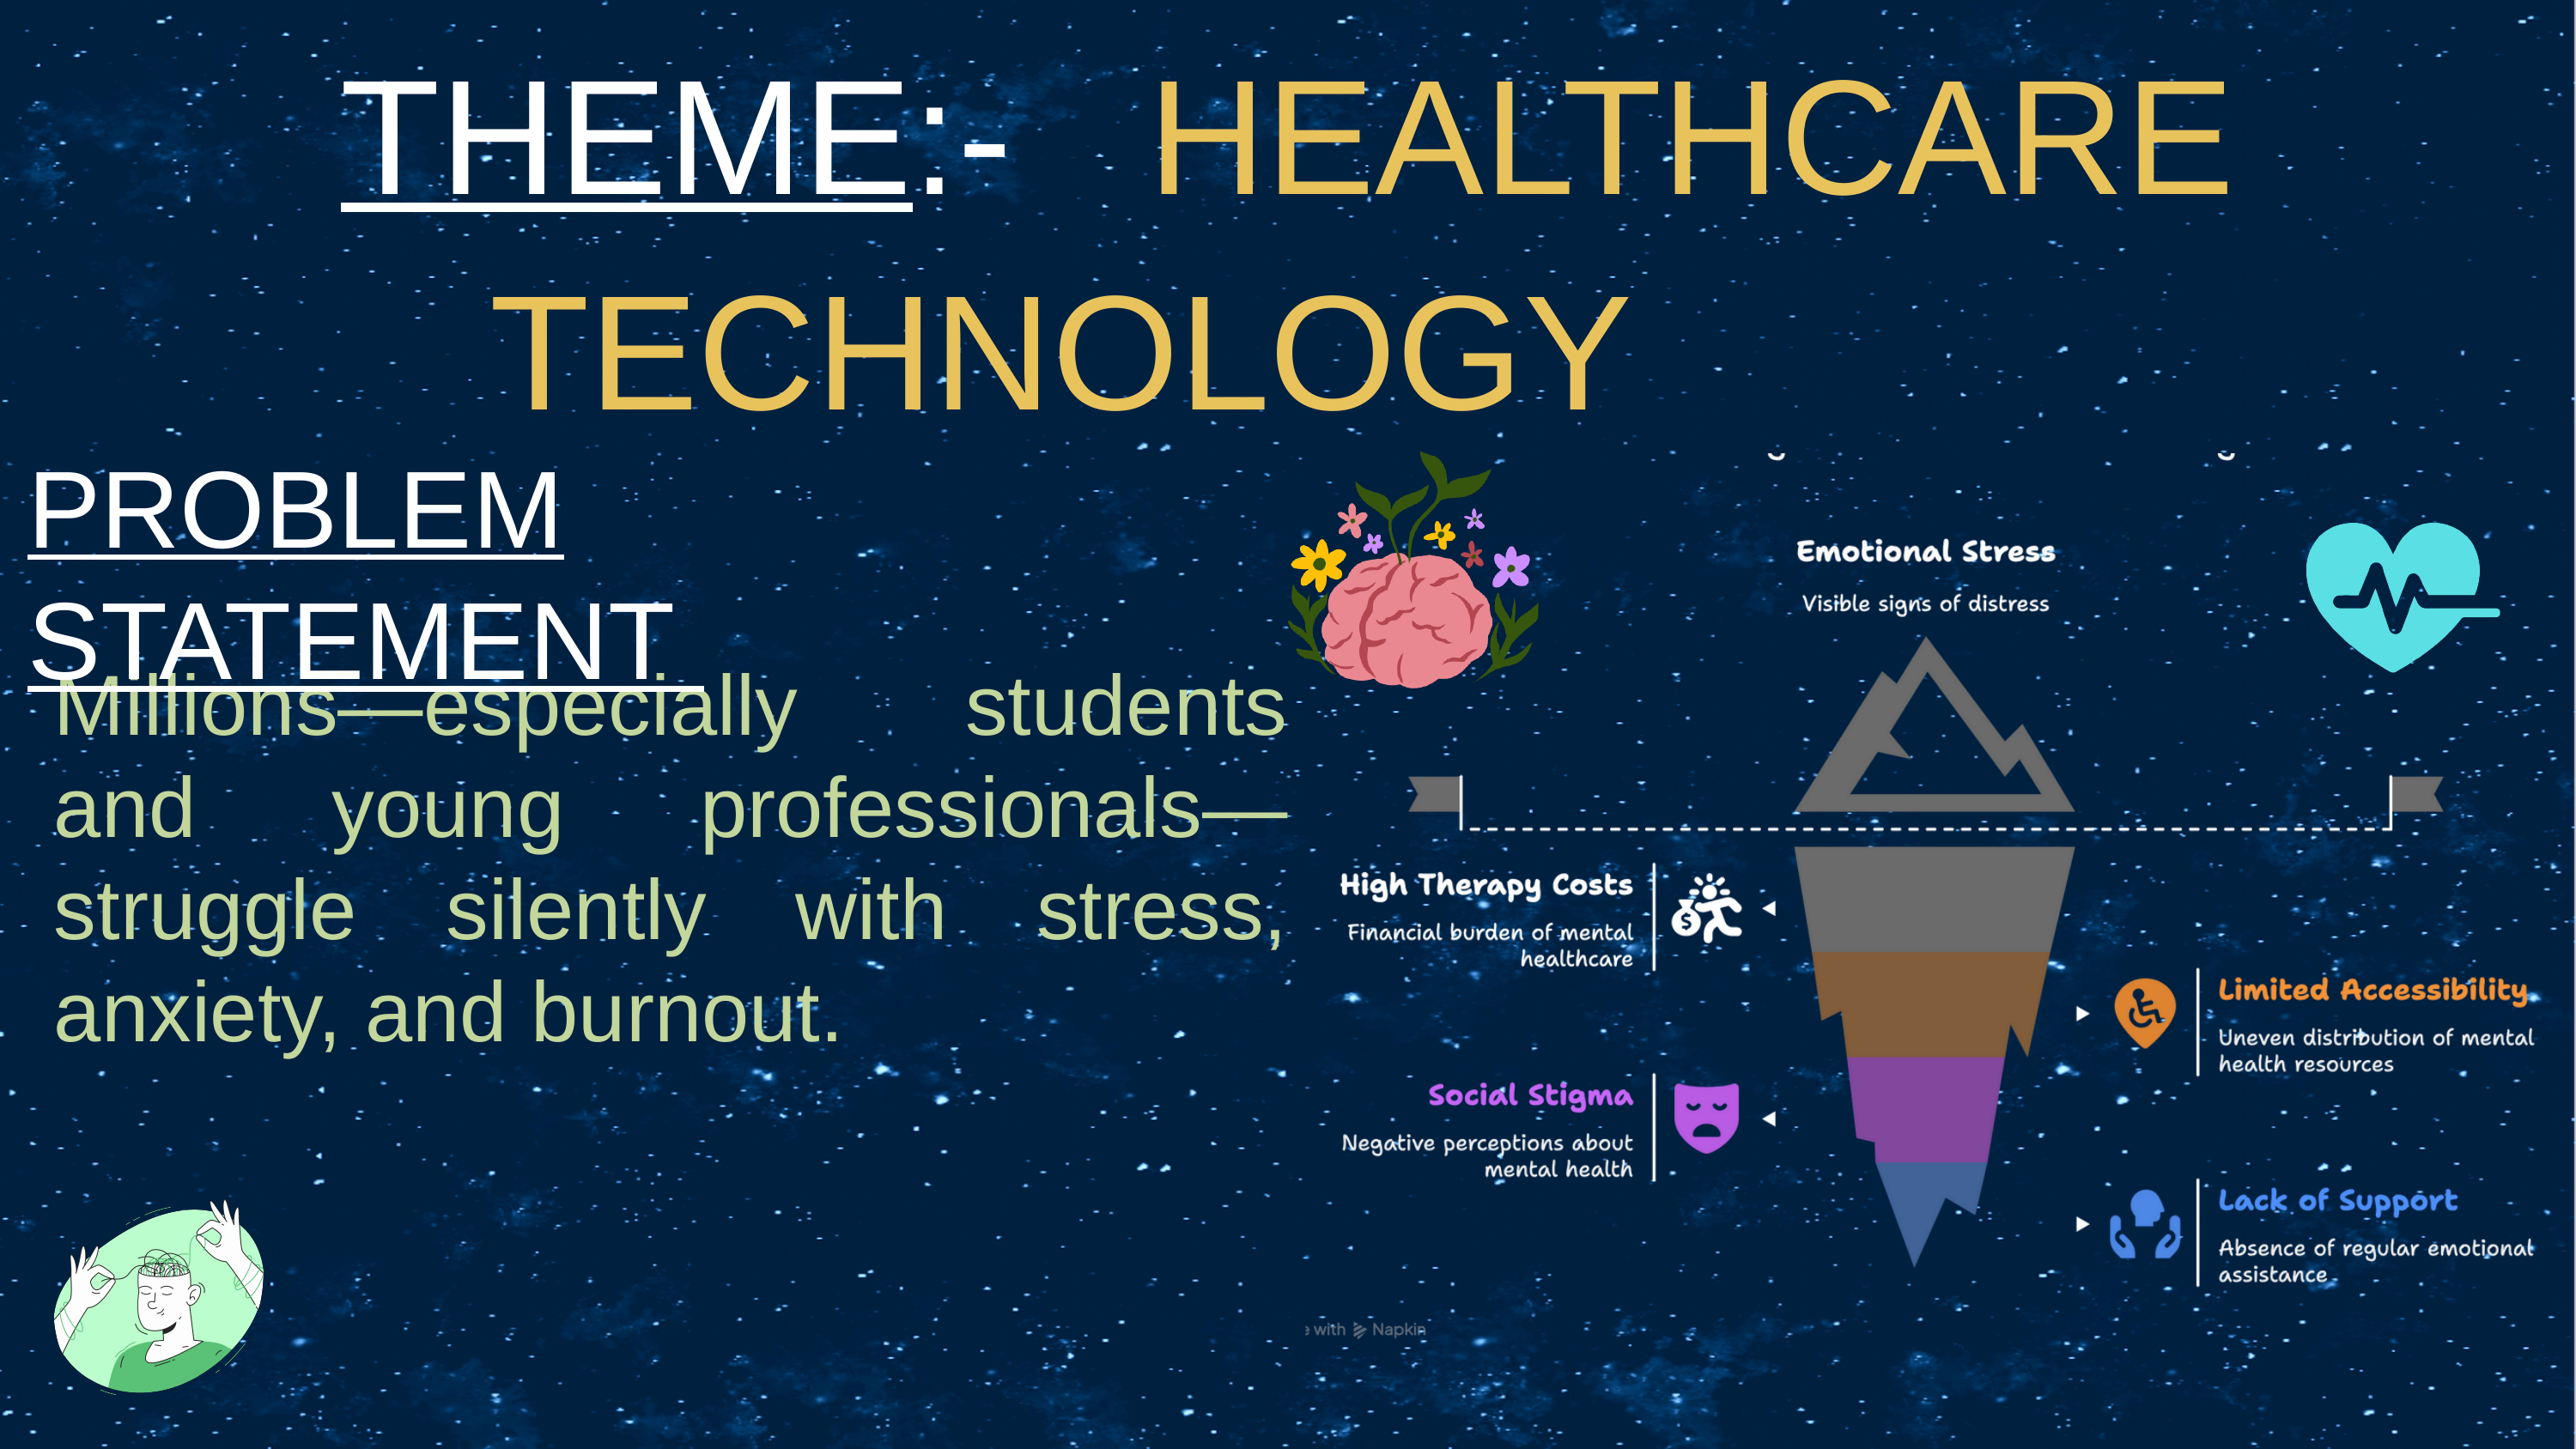

THEME:-   HEALTHCARE TECHNOLOGY
PROBLEM STATEMENT

Millions—especially students and young professionals—struggle silently with stress, anxiety, and burnout.